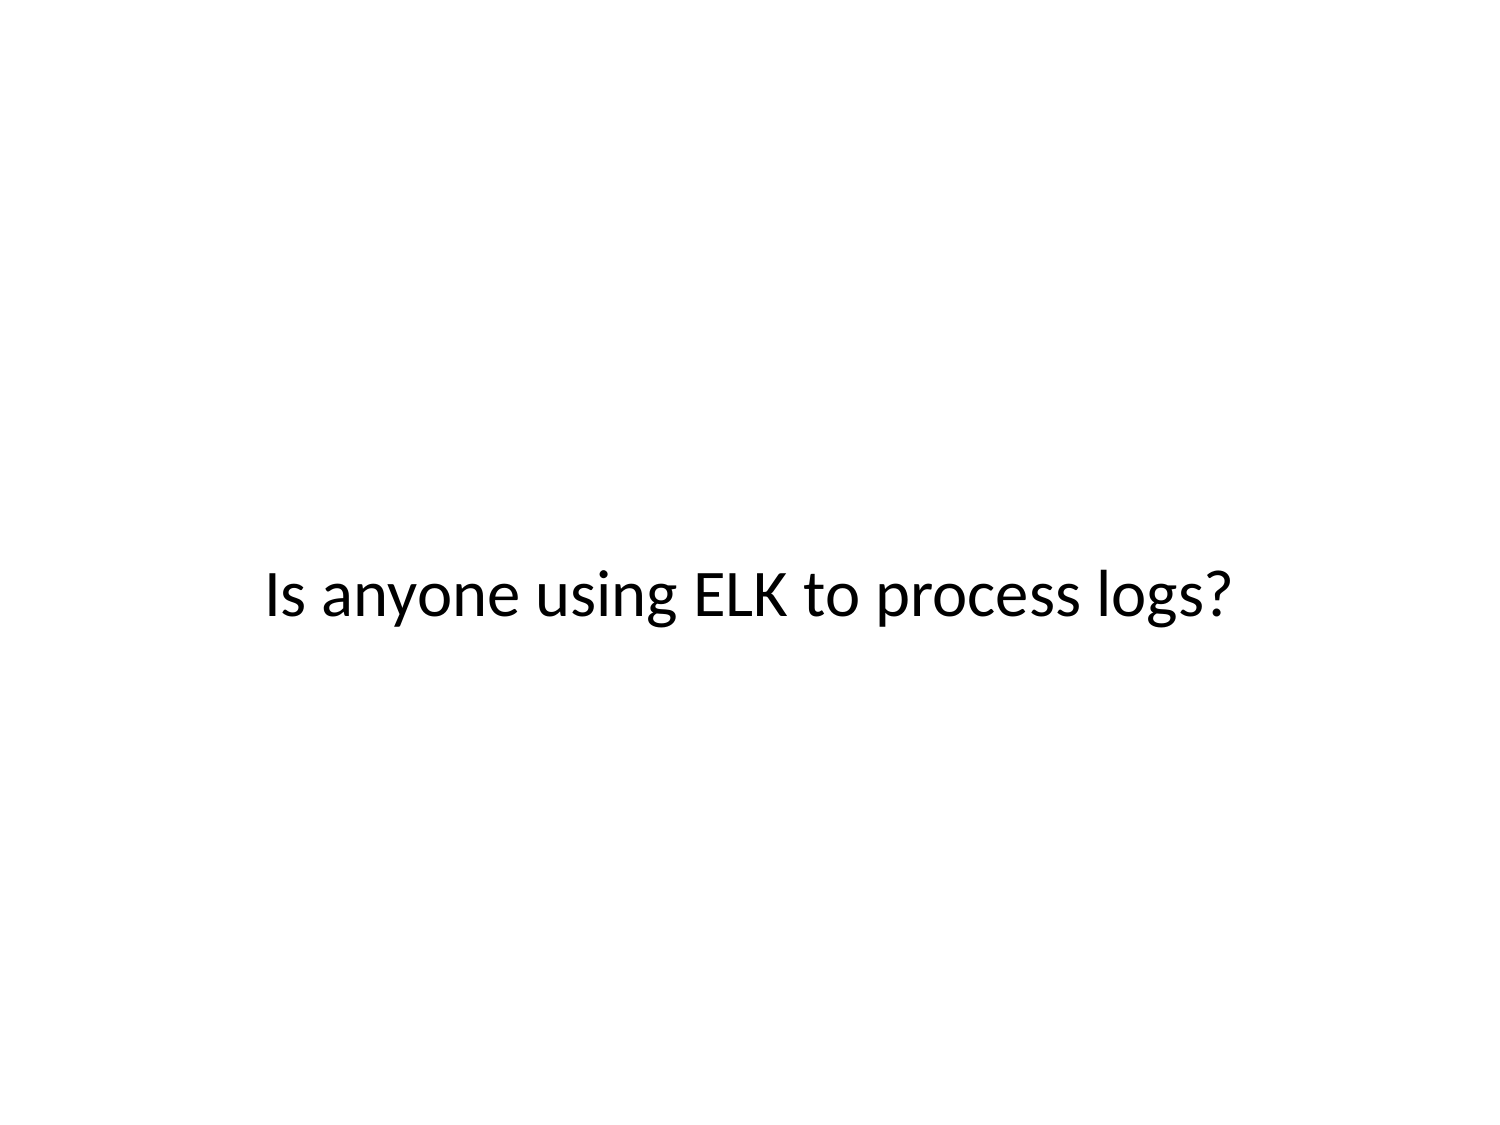

Is anyone using ELK to process logs?